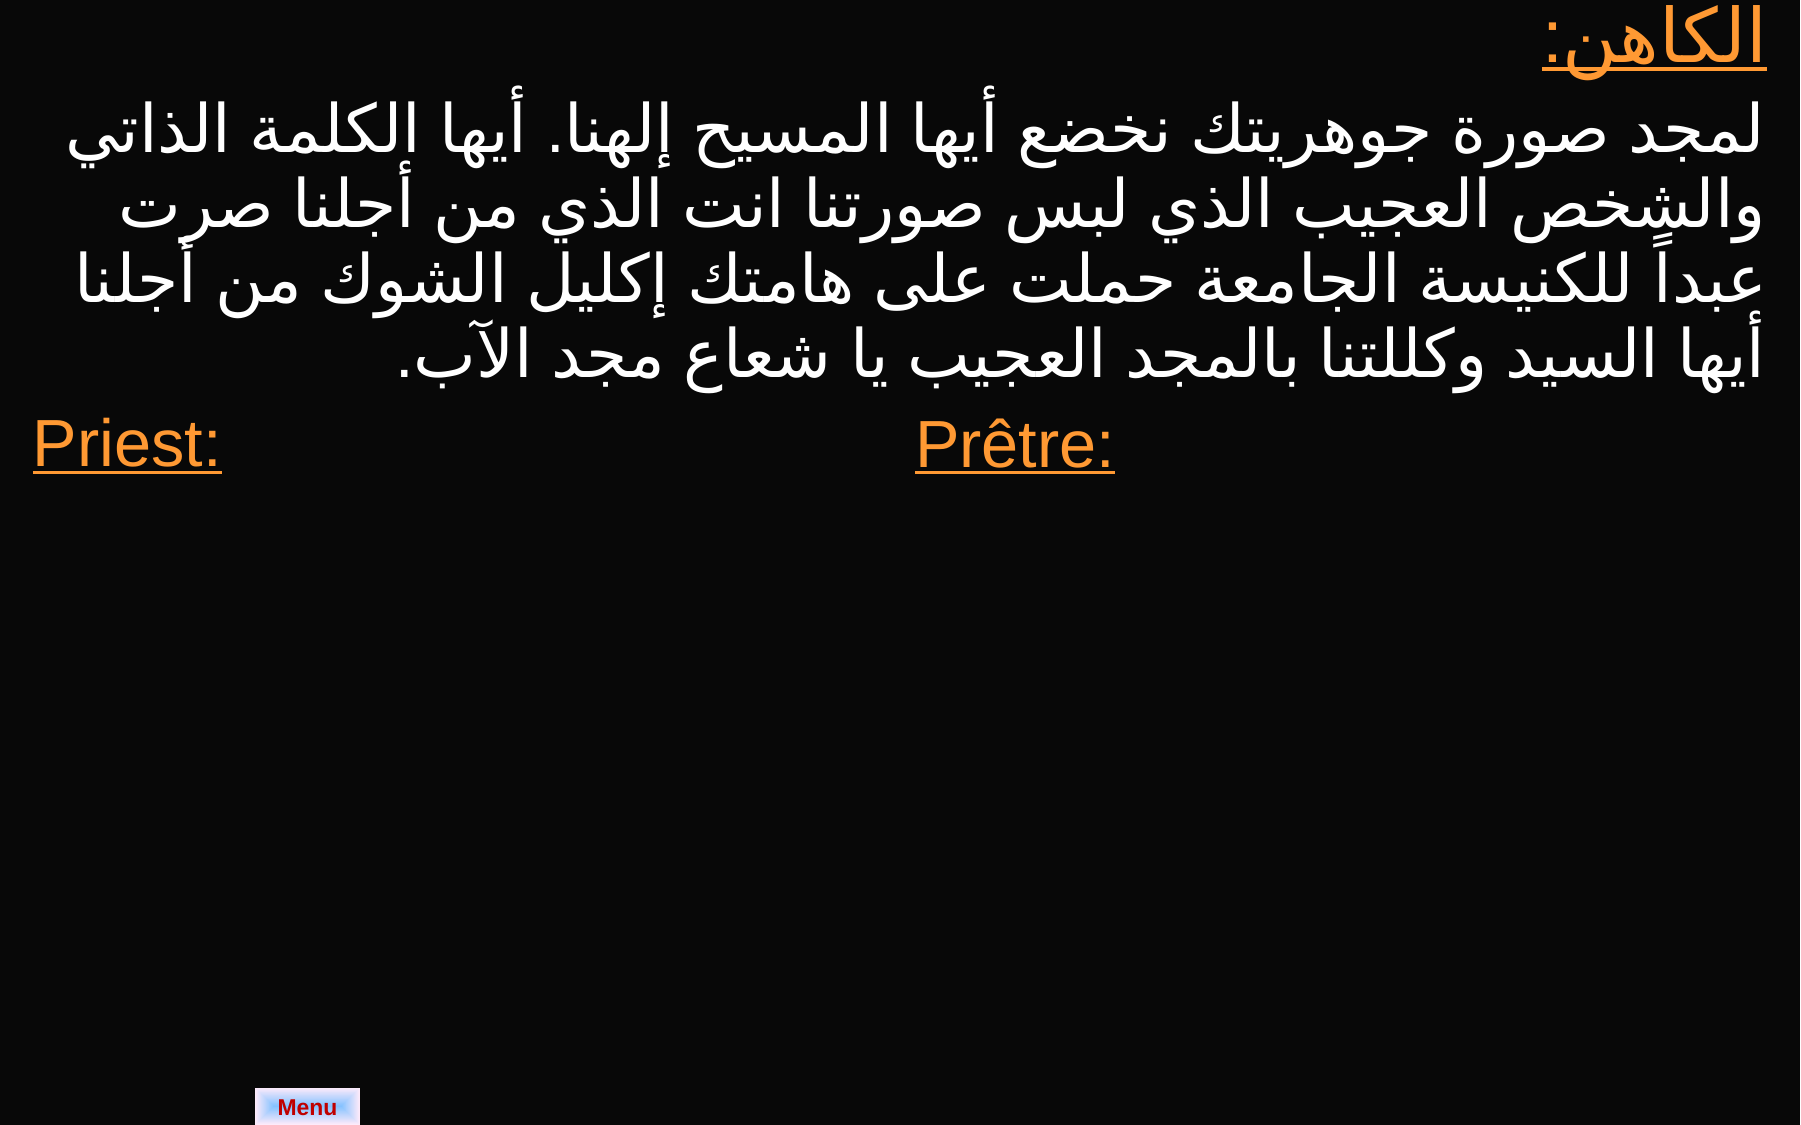

| الكاهن: لمجد صورة جوهريتك نخضع أيها المسيح إلهنا. أيها الكلمة الذاتي والشخص العجيب الذي لبس صورتنا انت الذي من أجلنا صرت عبداً للكنيسة الجامعة حملت على هامتك إكليل الشوك من أجلنا أيها السيد وكللتنا بالمجد العجيب يا شعاع مجد الآب. |  |
| --- | --- |
| Priest: | Prêtre: |

Menu